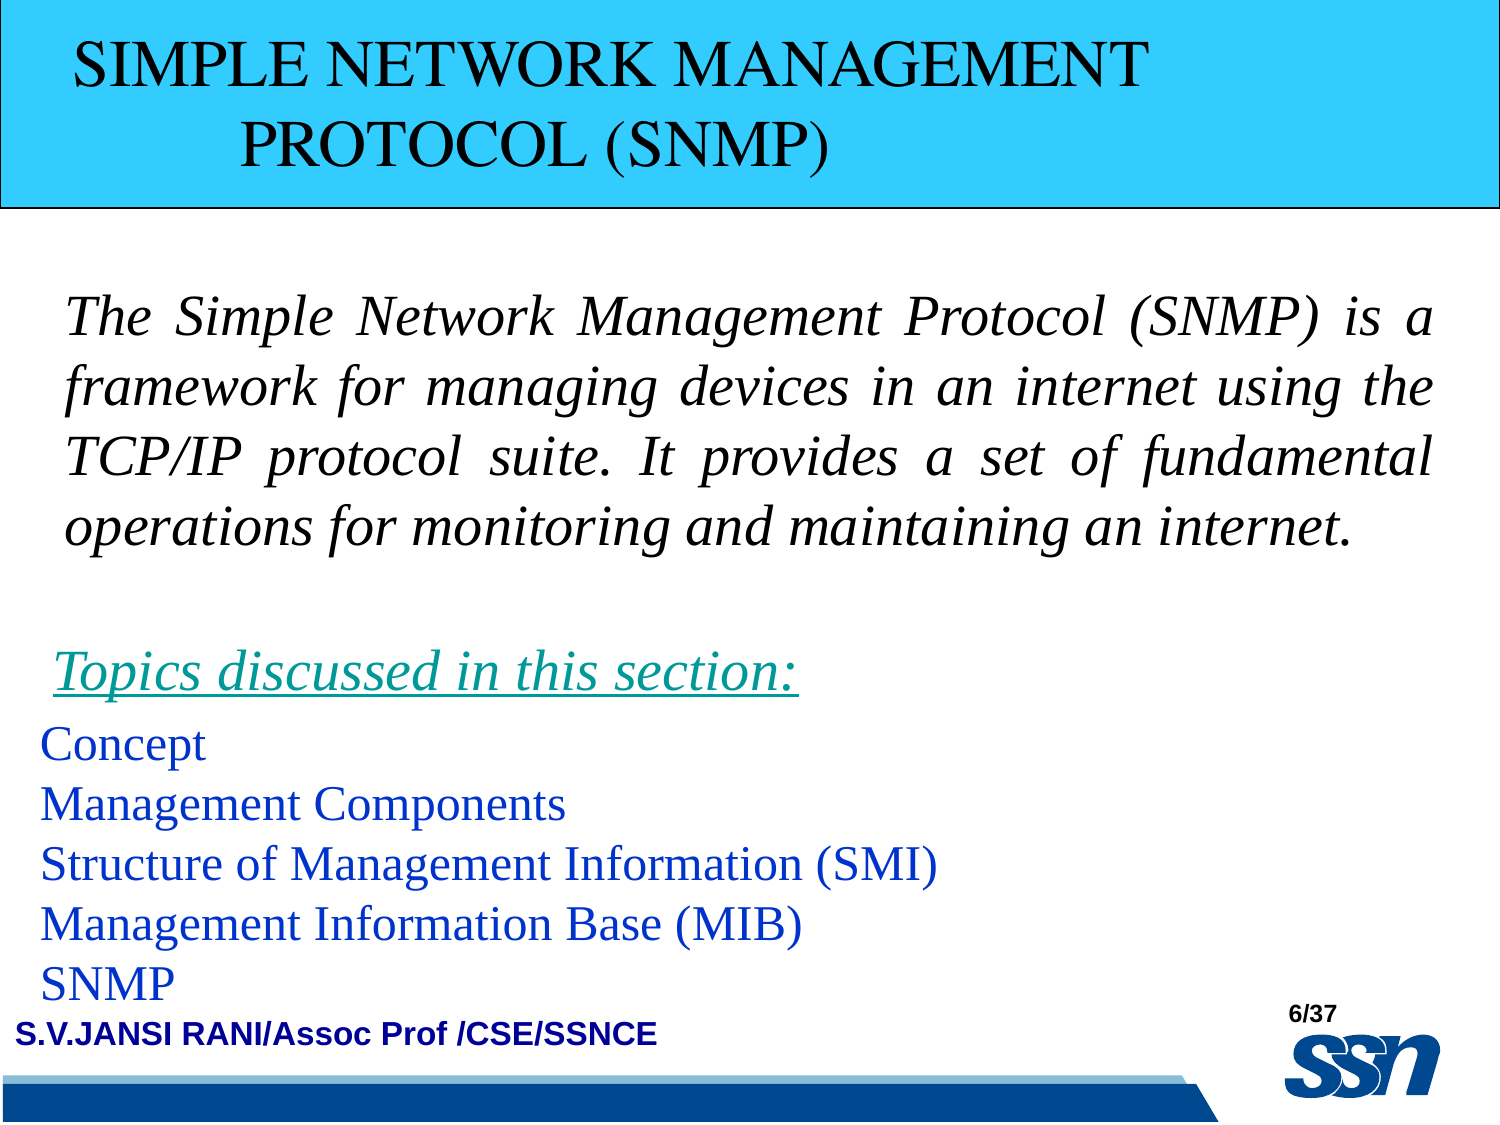

SIMPLE NETWORK MANAGEMENT
           PROTOCOL (SNMP)
The Simple Network Management Protocol (SNMP) is a framework for managing devices in an internet using the TCP/IP protocol suite. It provides a set of fundamental operations for monitoring and maintaining an internet.
Topics discussed in this section:
Concept
Management Components
Structure of Management Information (SMI)
Management Information Base (MIB)
SNMP